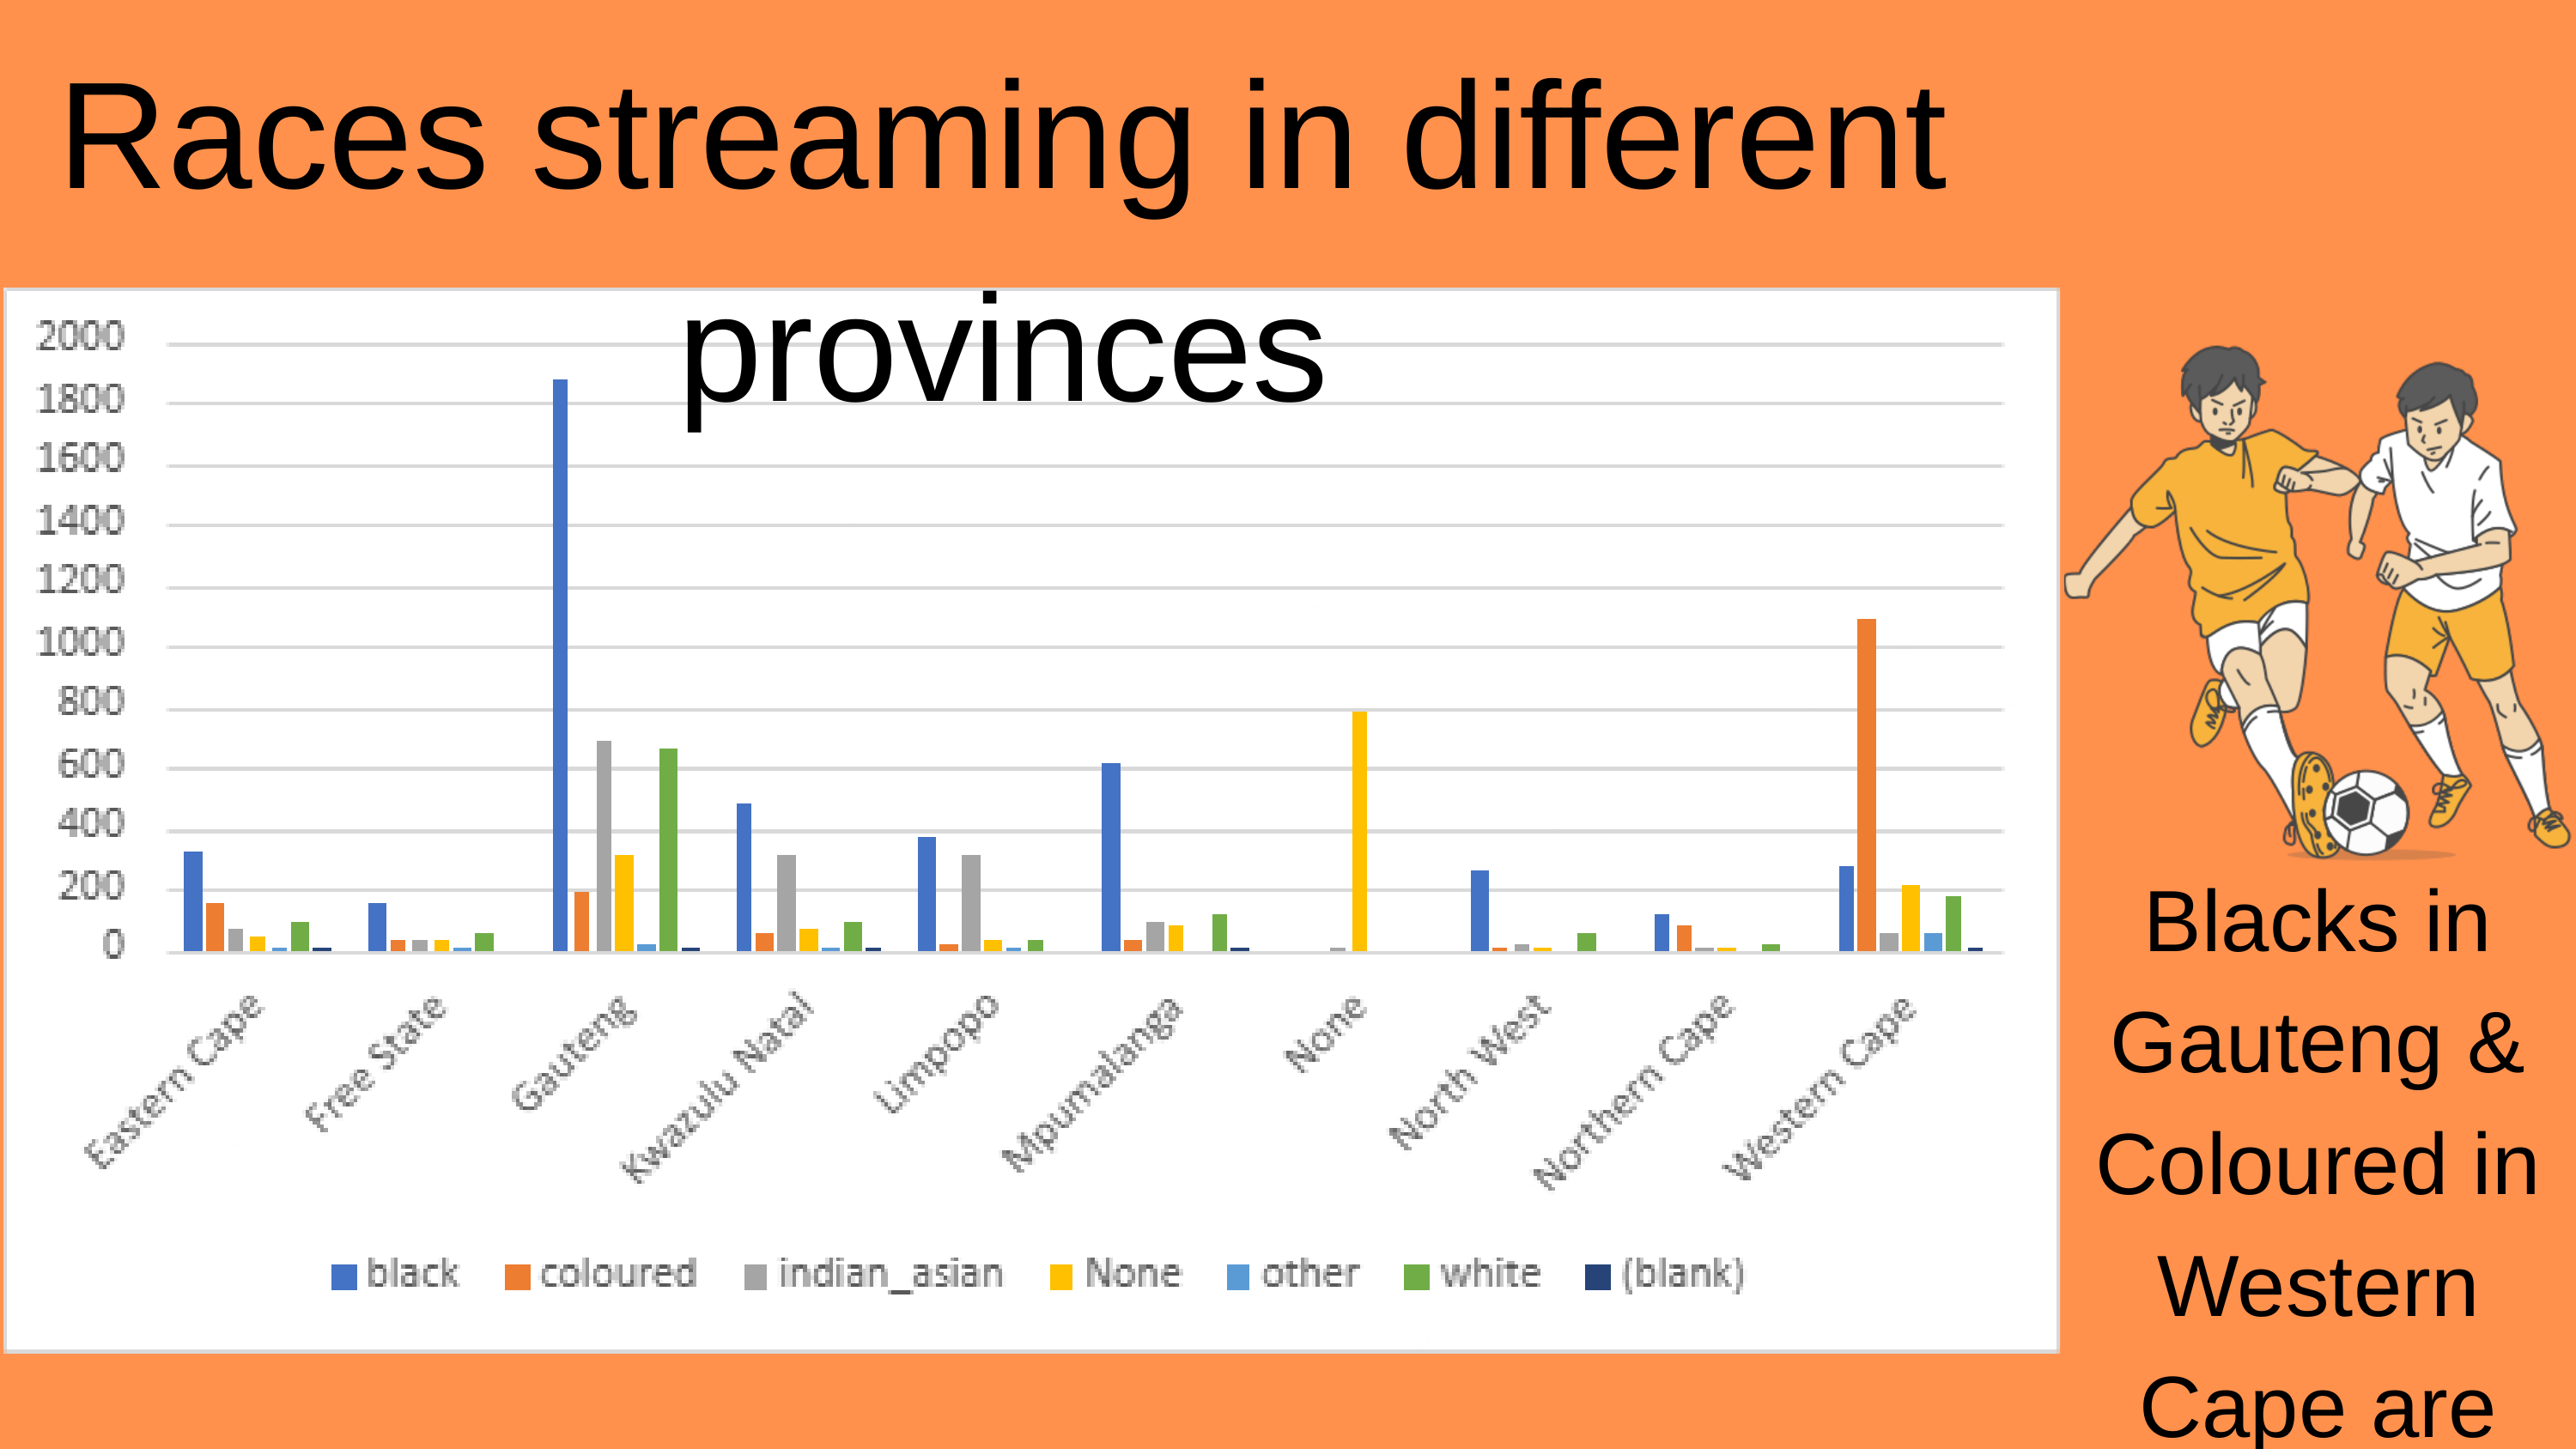

Races streaming in different provinces

Blacks in Gauteng & Coloured in Western Cape are regarded as most viewers